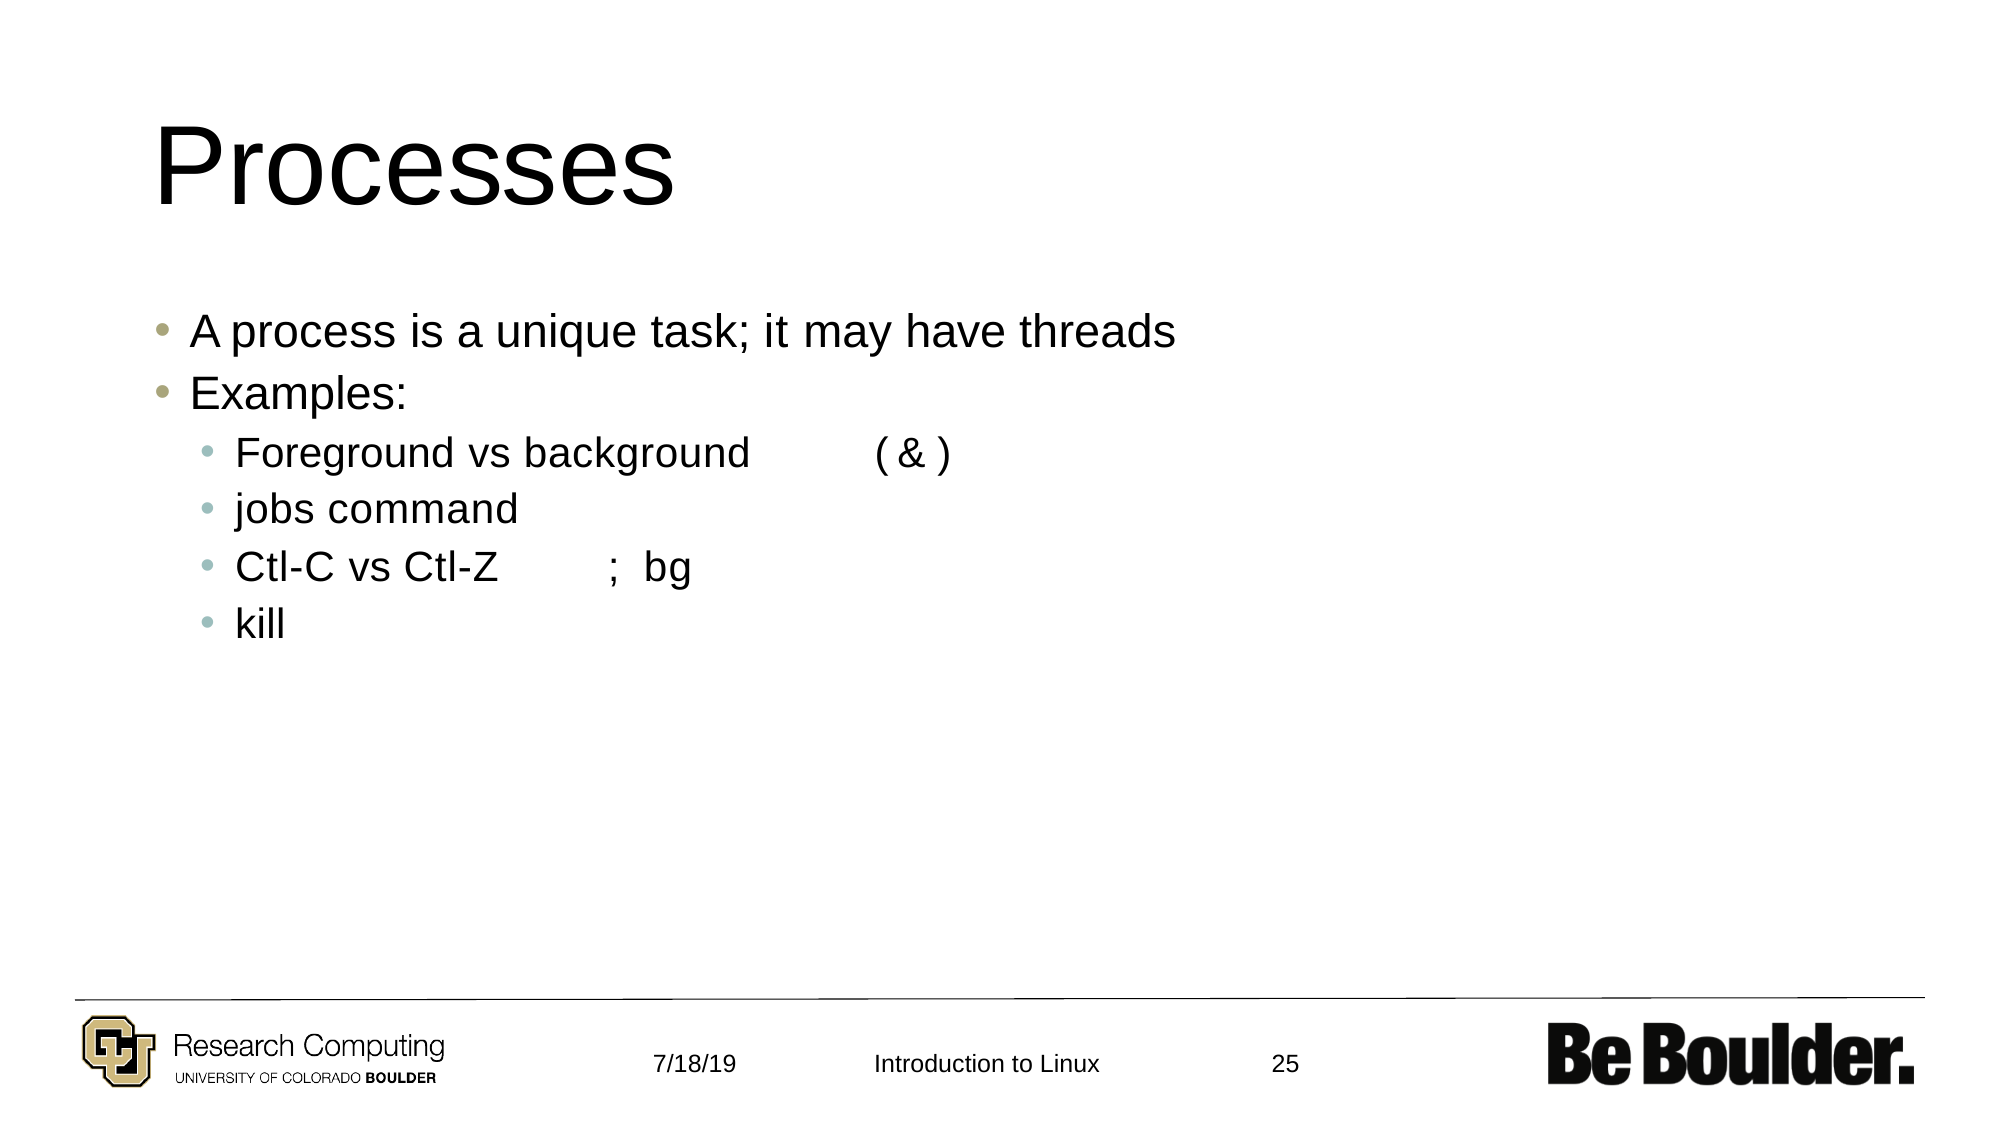

# Processes
A process is a unique task; it may have threads
Examples:
Foreground vs background	( & )
jobs command
Ctl-C vs Ctl-Z	;	bg
kill

7/18/19
25
Introduction to Linux